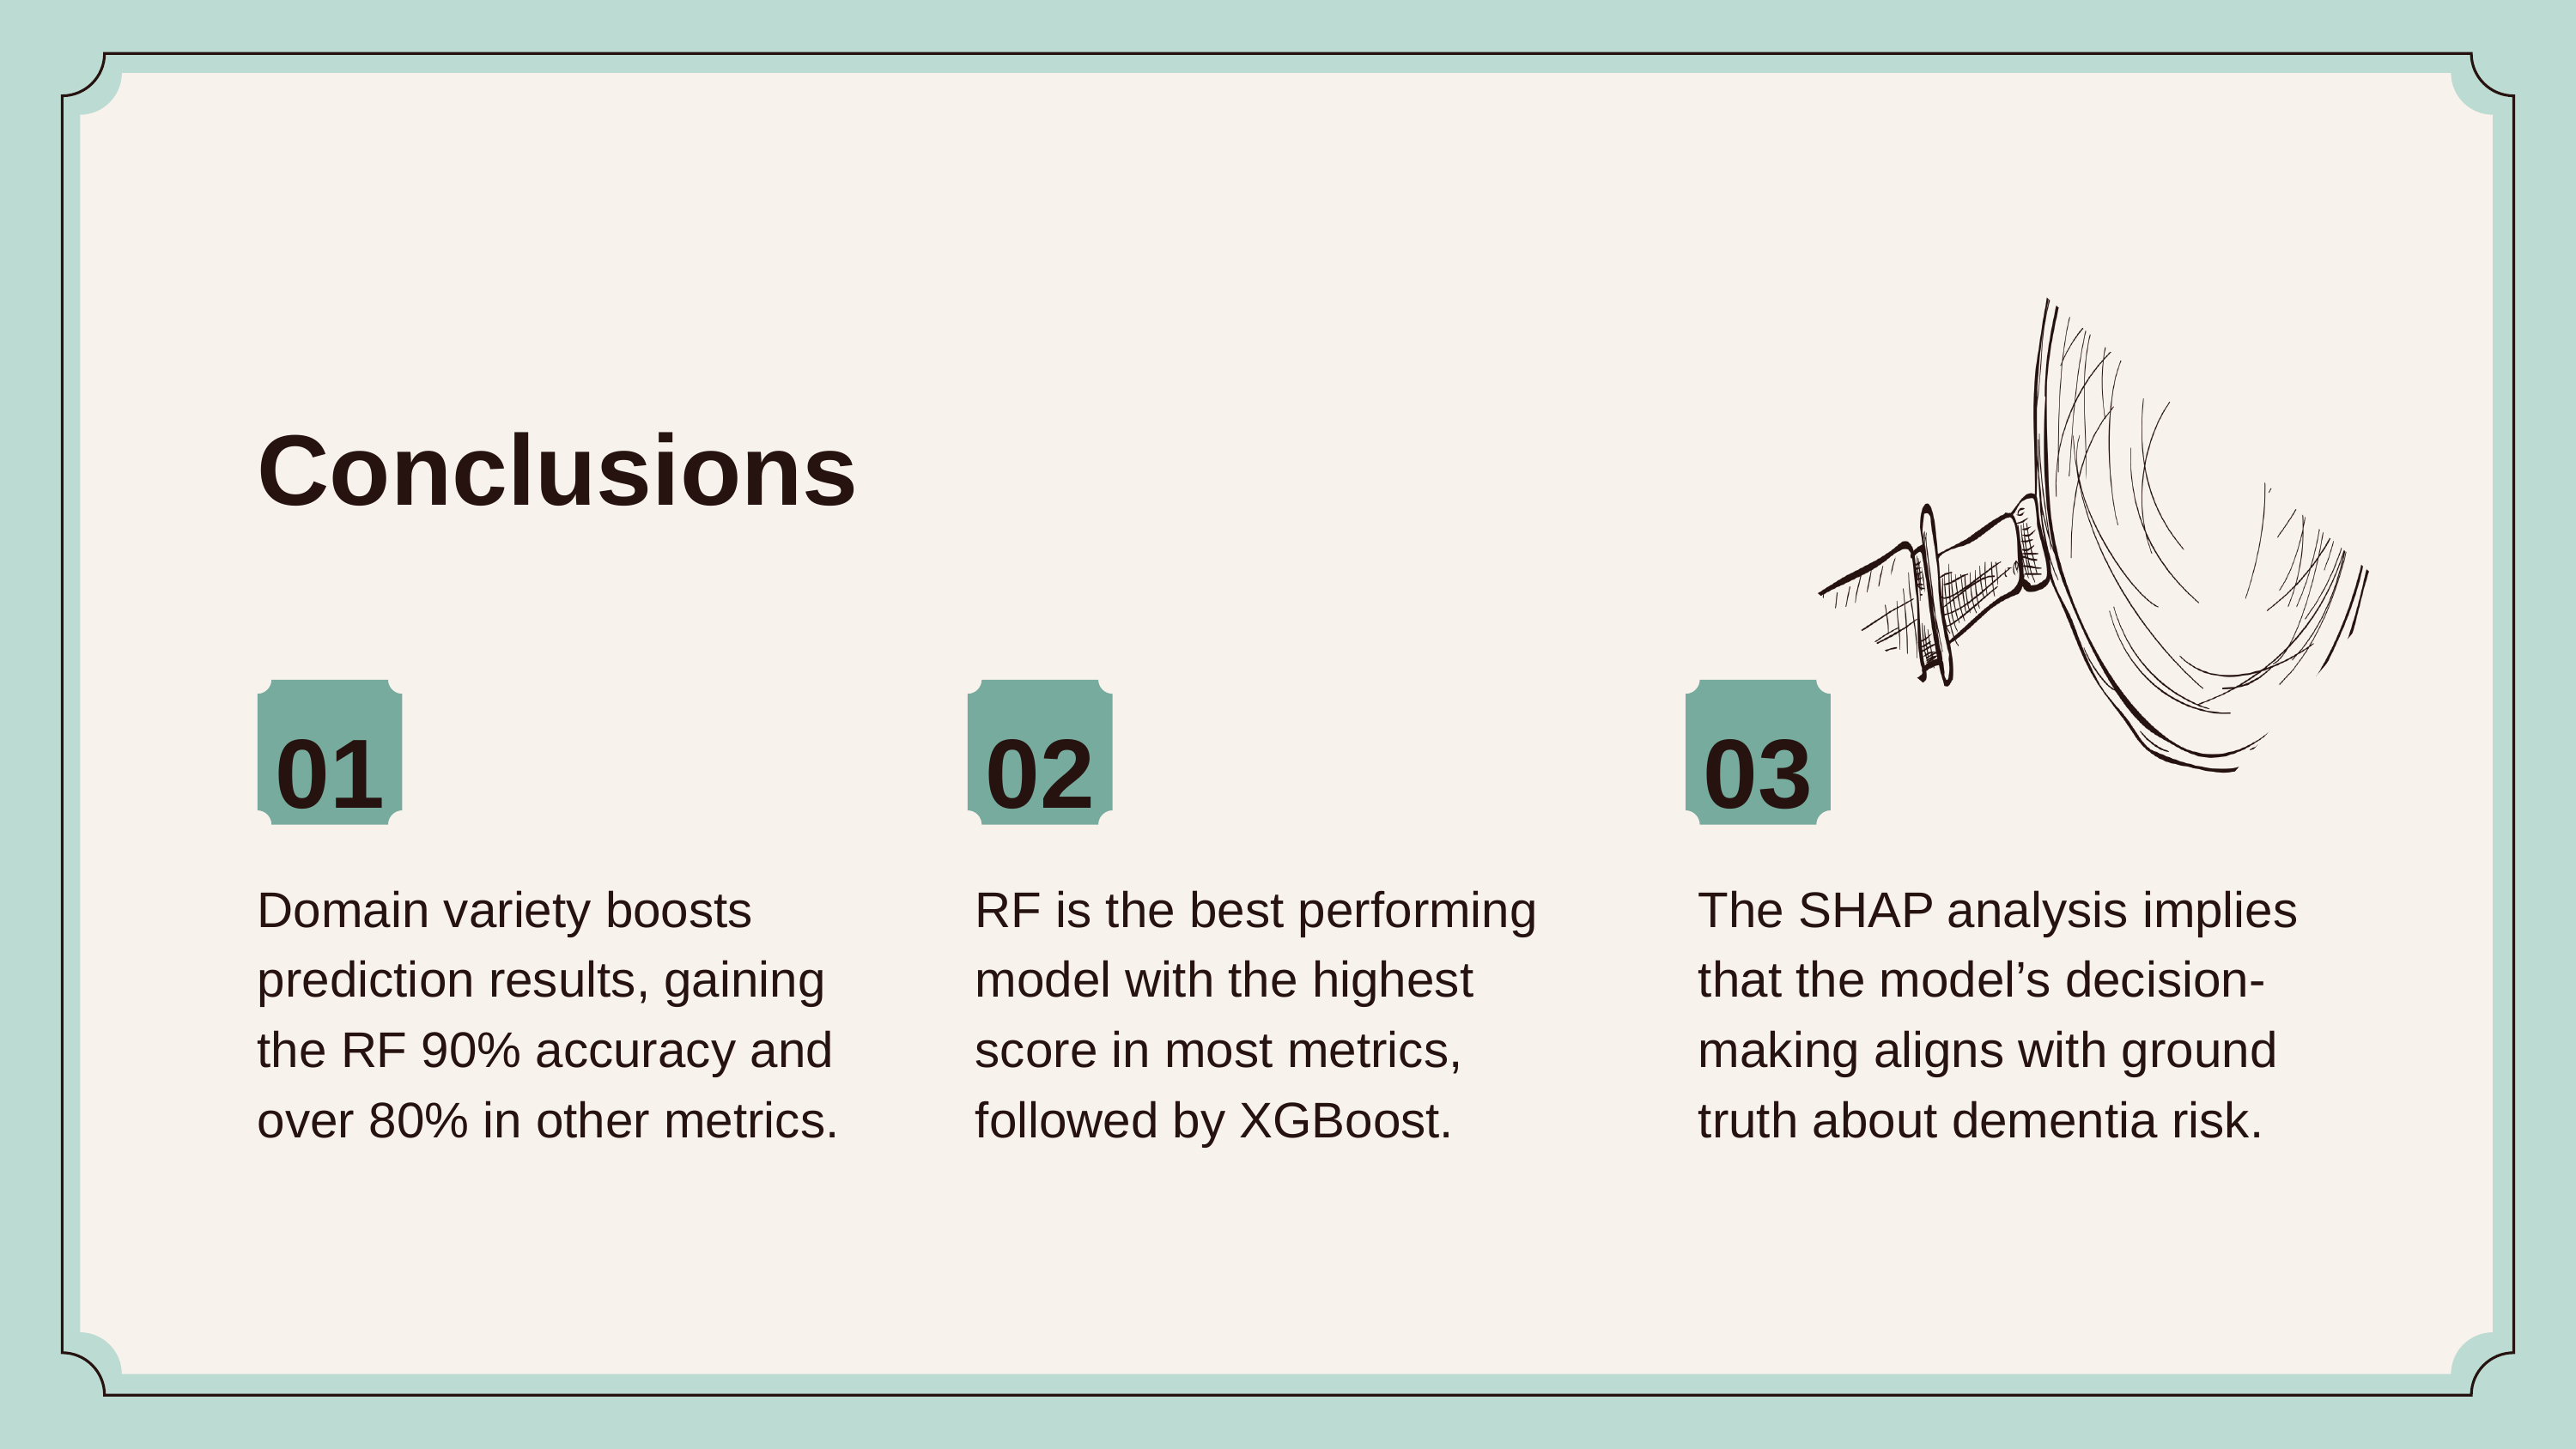

Conclusions

01

02

03
Domain variety boosts prediction results, gaining the RF 90% accuracy and over 80% in other metrics.
RF is the best performing model with the highest score in most metrics, followed by XGBoost.
The SHAP analysis implies that the model’s decision-making aligns with ground truth about dementia risk.